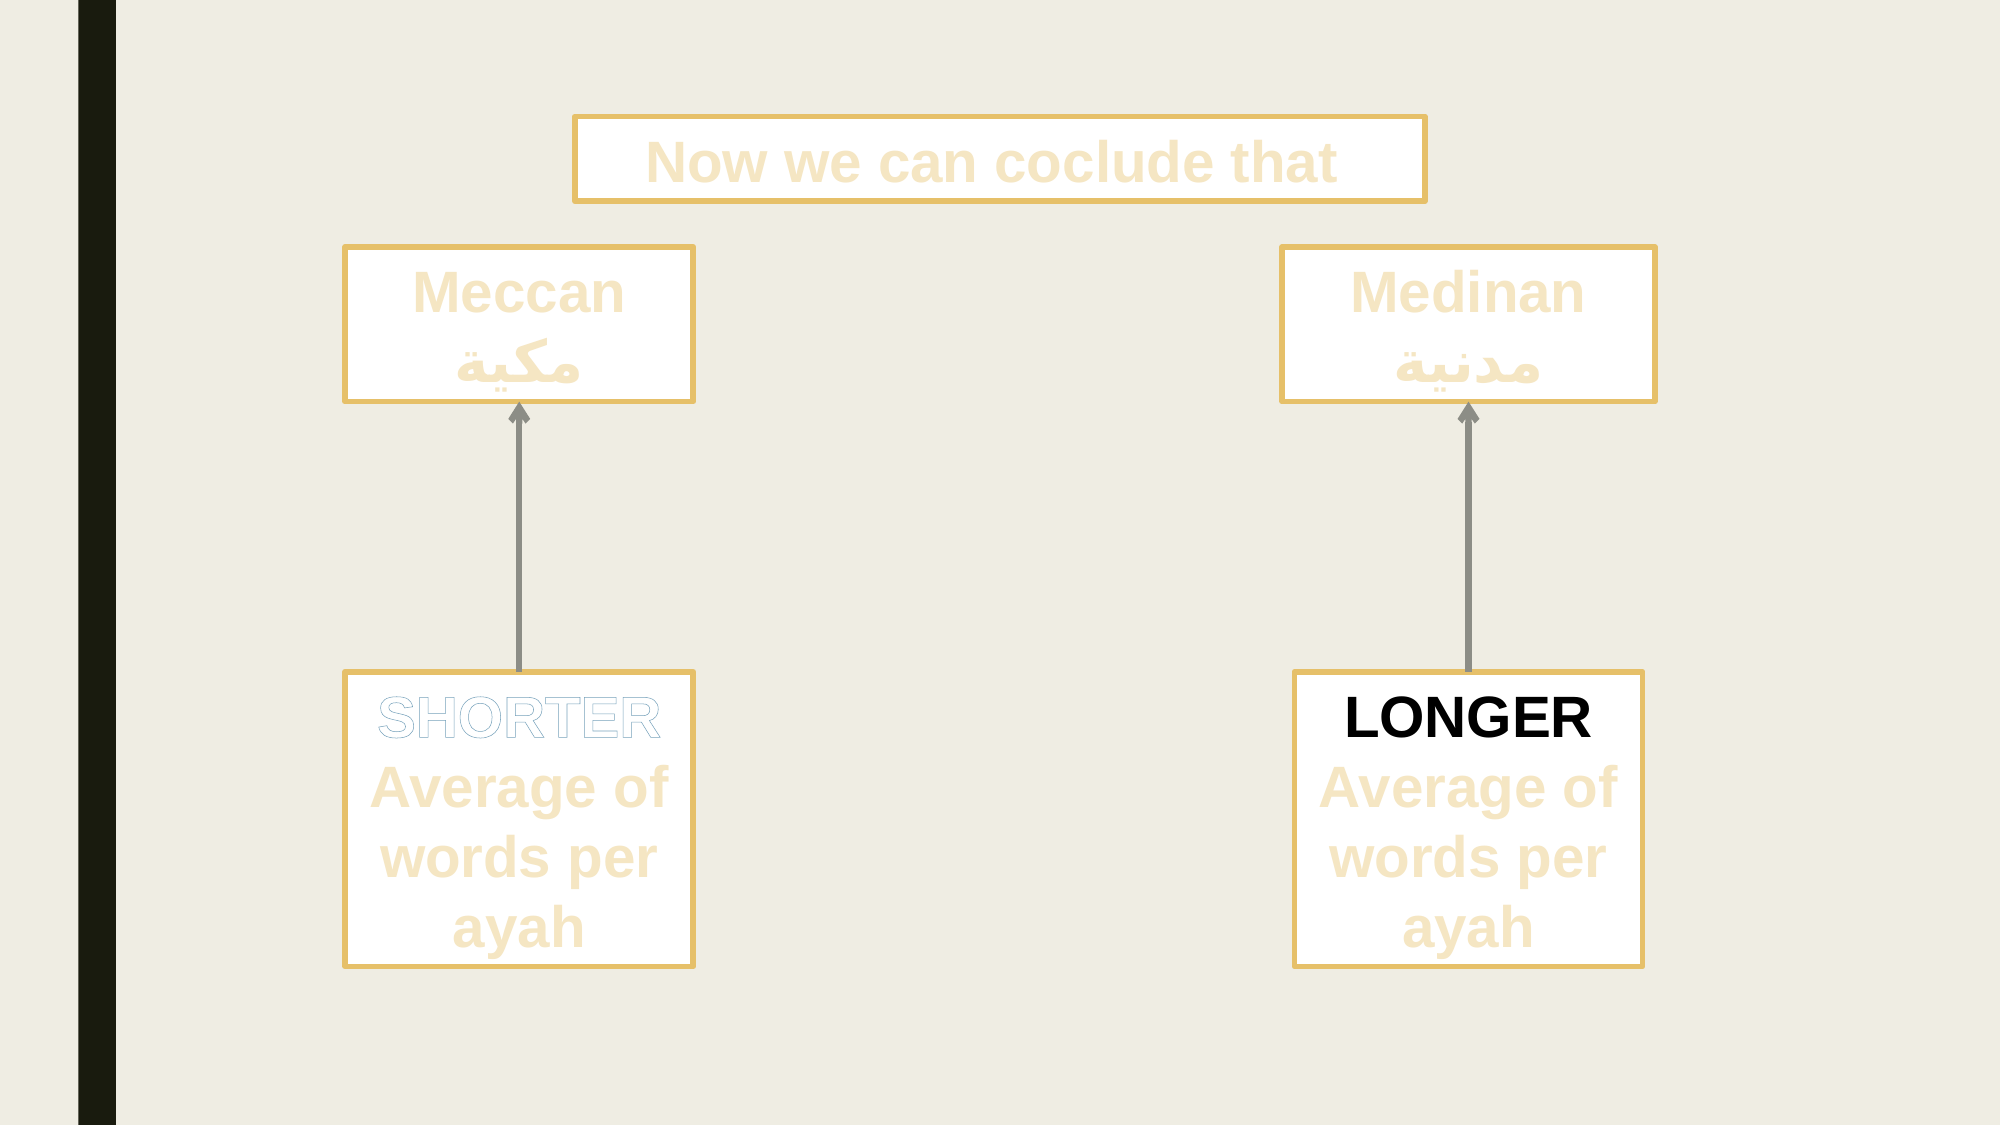

Now we can coclude that
Meccan
مكية
Medinan
مدنية
SHORTER Average of words per ayah
LONGER Average of words per ayah